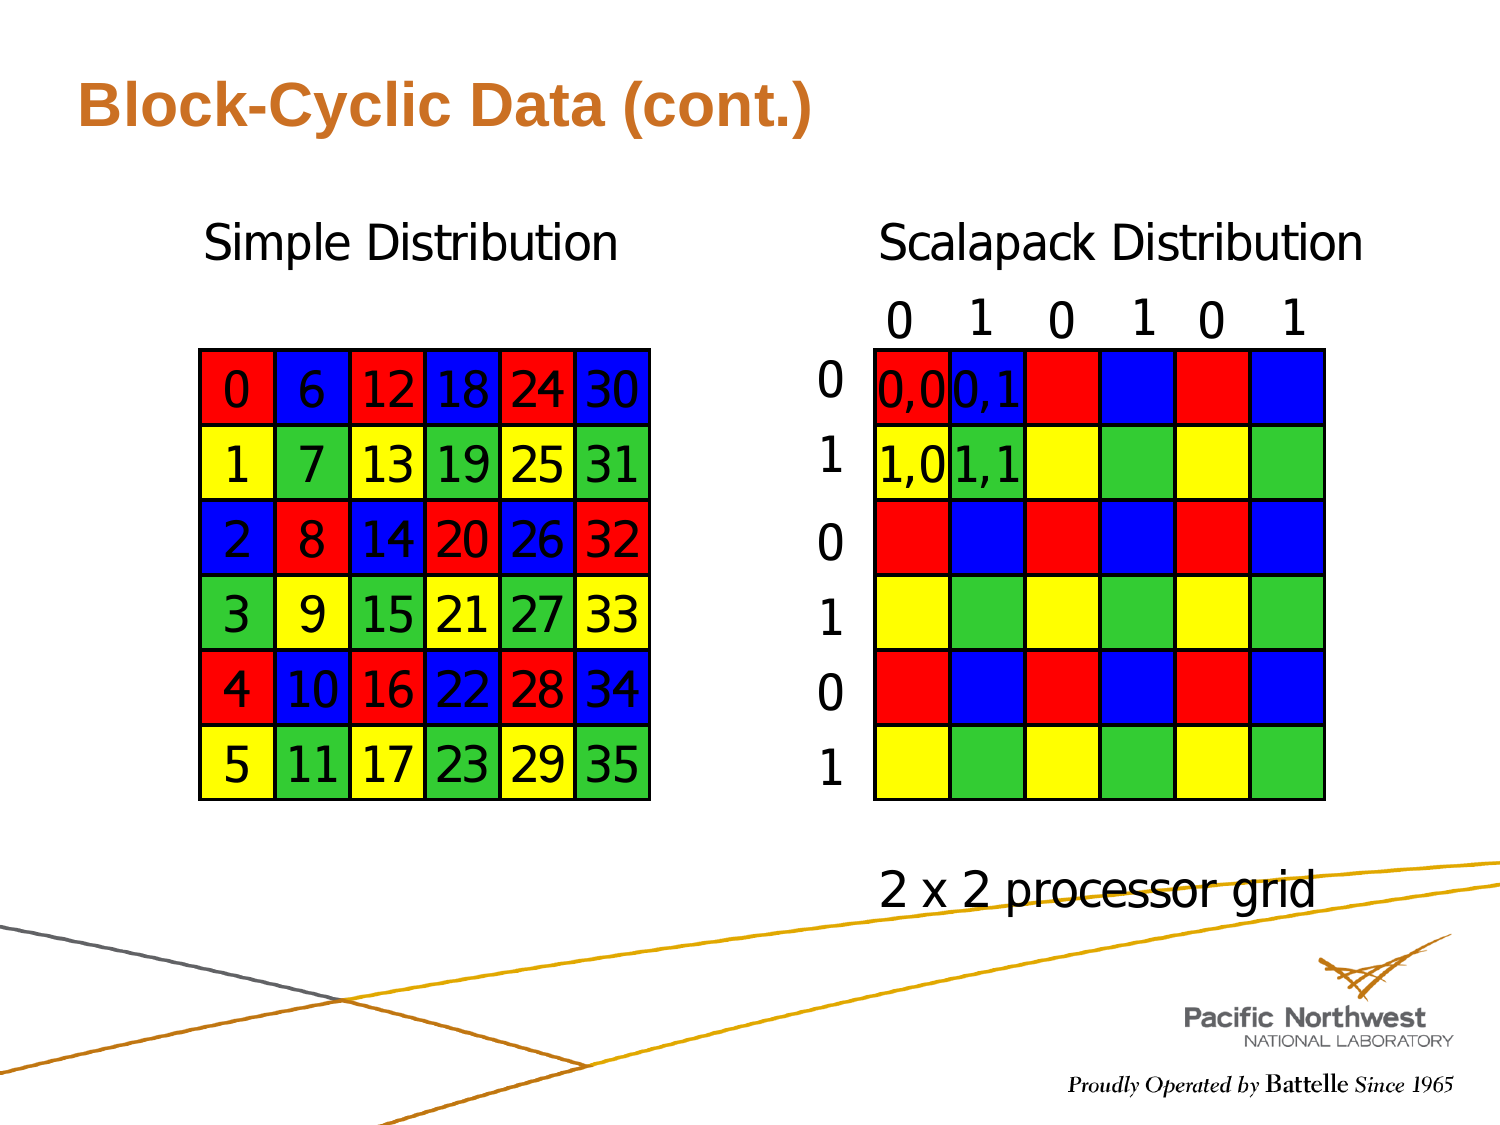

# Block-Cyclic Data (cont.)
Simple Distribution
Scalapack Distribution
1
1
1
0
0
0
0
0
6
12
18
24
30
0,0
0,1

1
1
7
13
19
25
31
1,0
1,1

0
2
8
14
20
26
32

1
3
9
15
21
27
33

0
4
10
16
22
28
34

1
5
11
17
23
29
35

2 x 2 processor grid